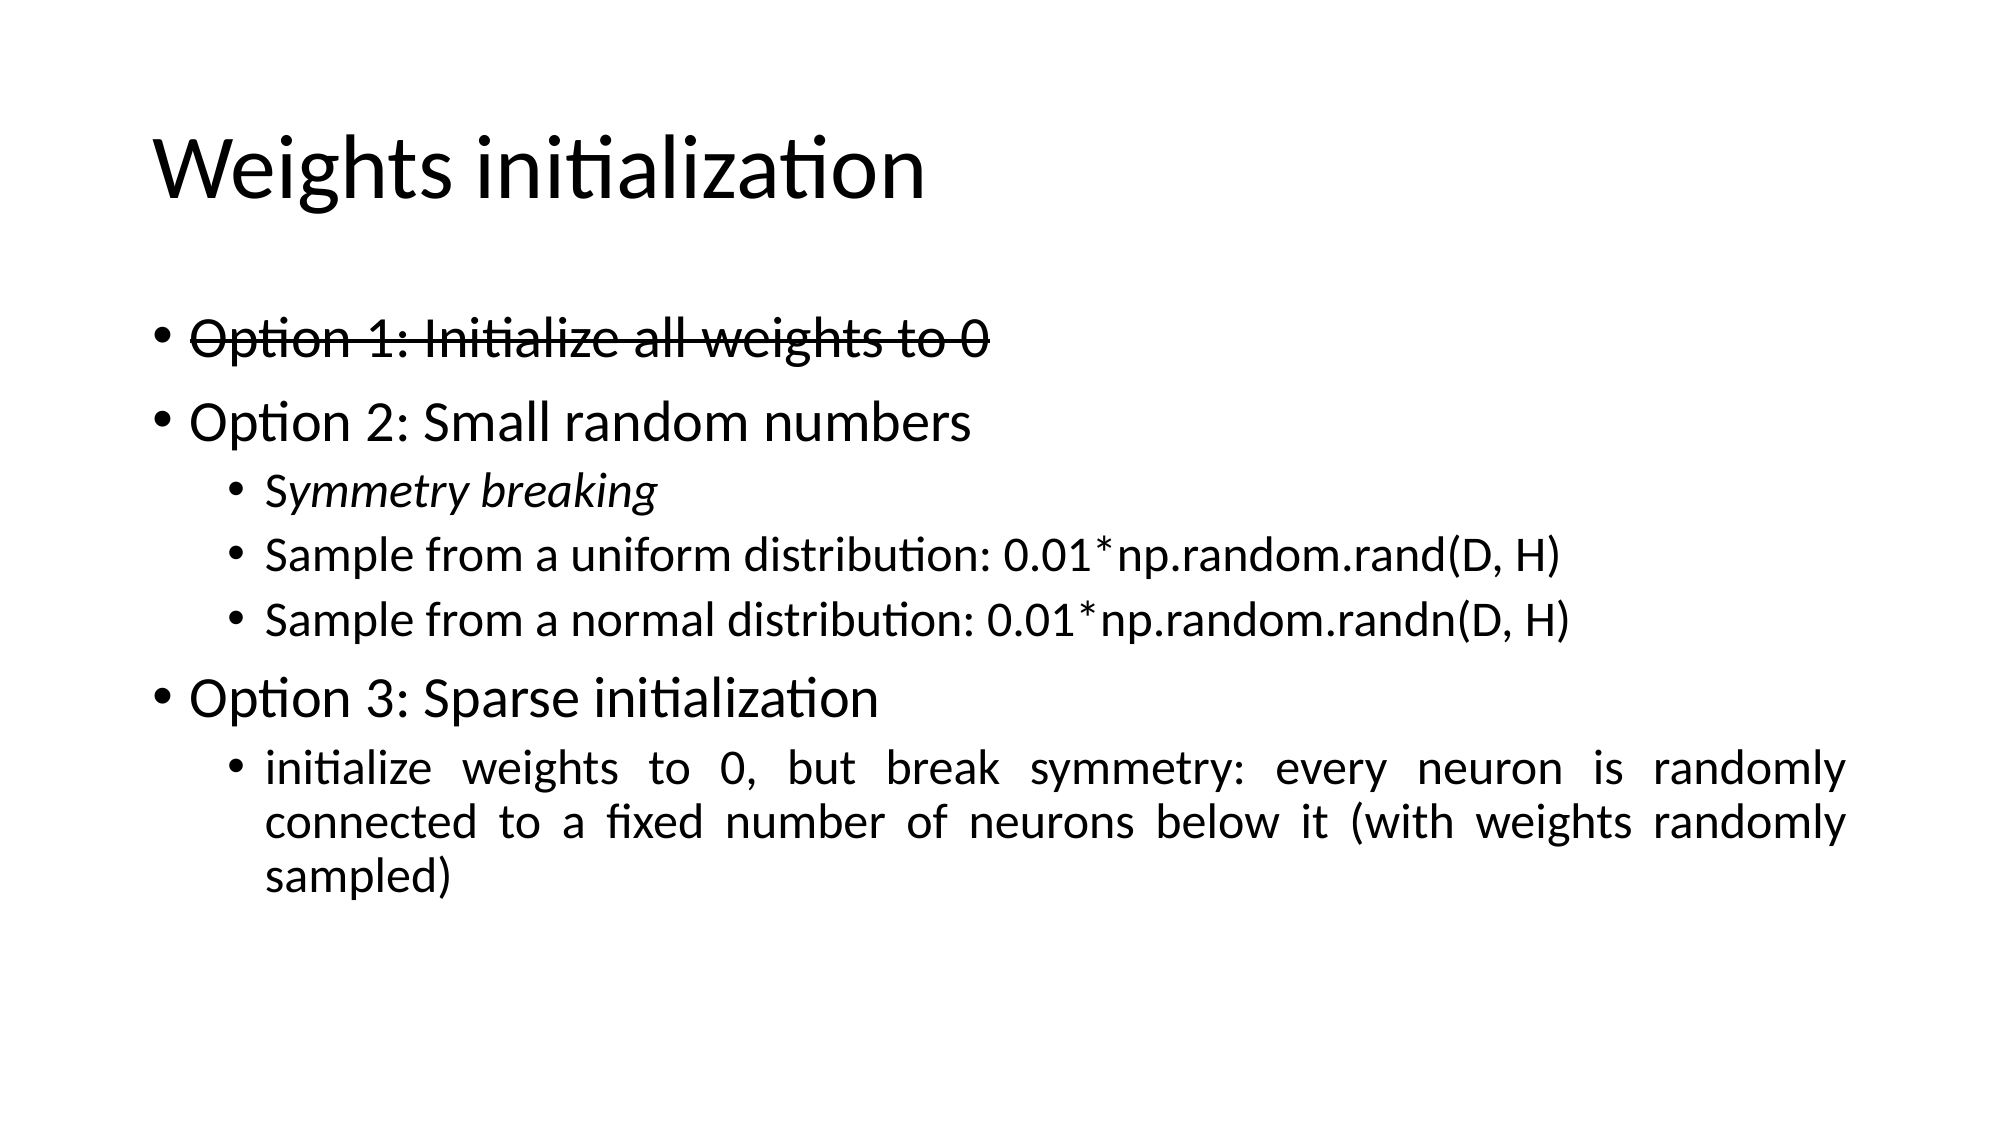

# Weights initialization
Option 1: Initialize all weights to 0
Option 2: Small random numbers
Symmetry breaking
Sample from a uniform distribution: 0.01*np.random.rand(D, H)
Sample from a normal distribution: 0.01*np.random.randn(D, H)
Option 3: Sparse initialization
initialize weights to 0, but break symmetry: every neuron is randomly connected to a fixed number of neurons below it (with weights randomly sampled)